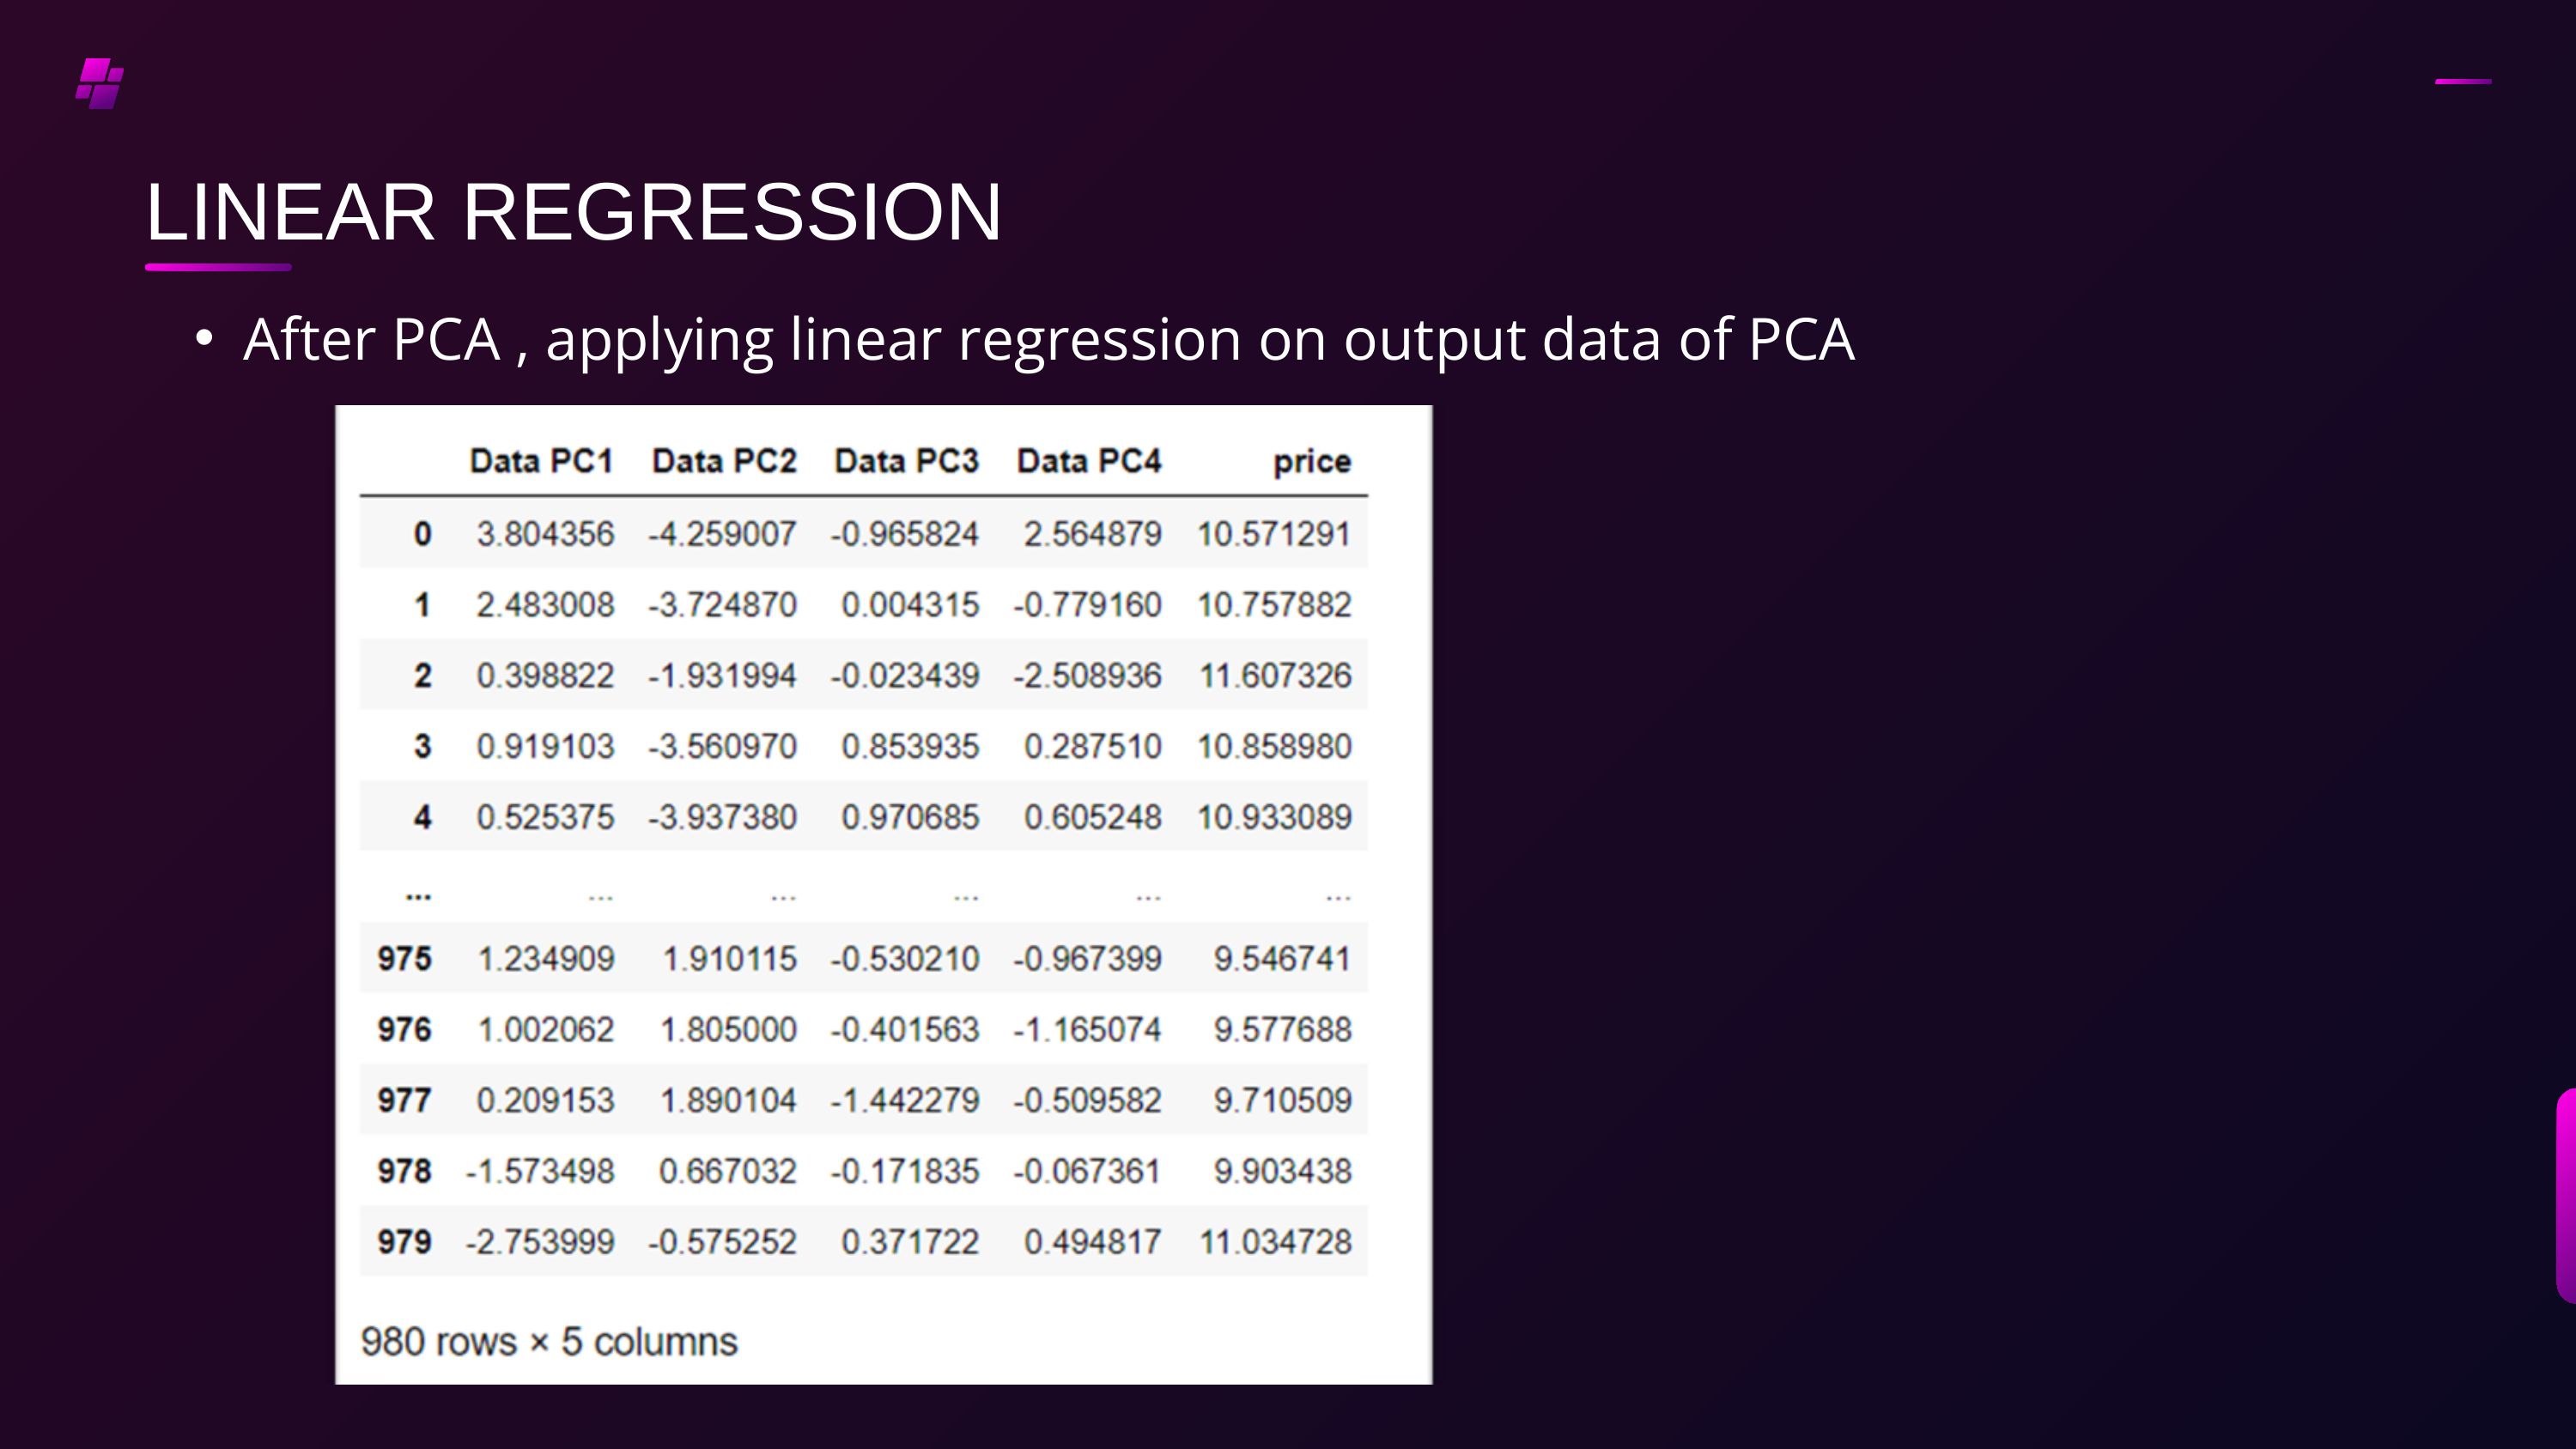

LINEAR REGRESSION

After PCA , applying linear regression on output data of PCA